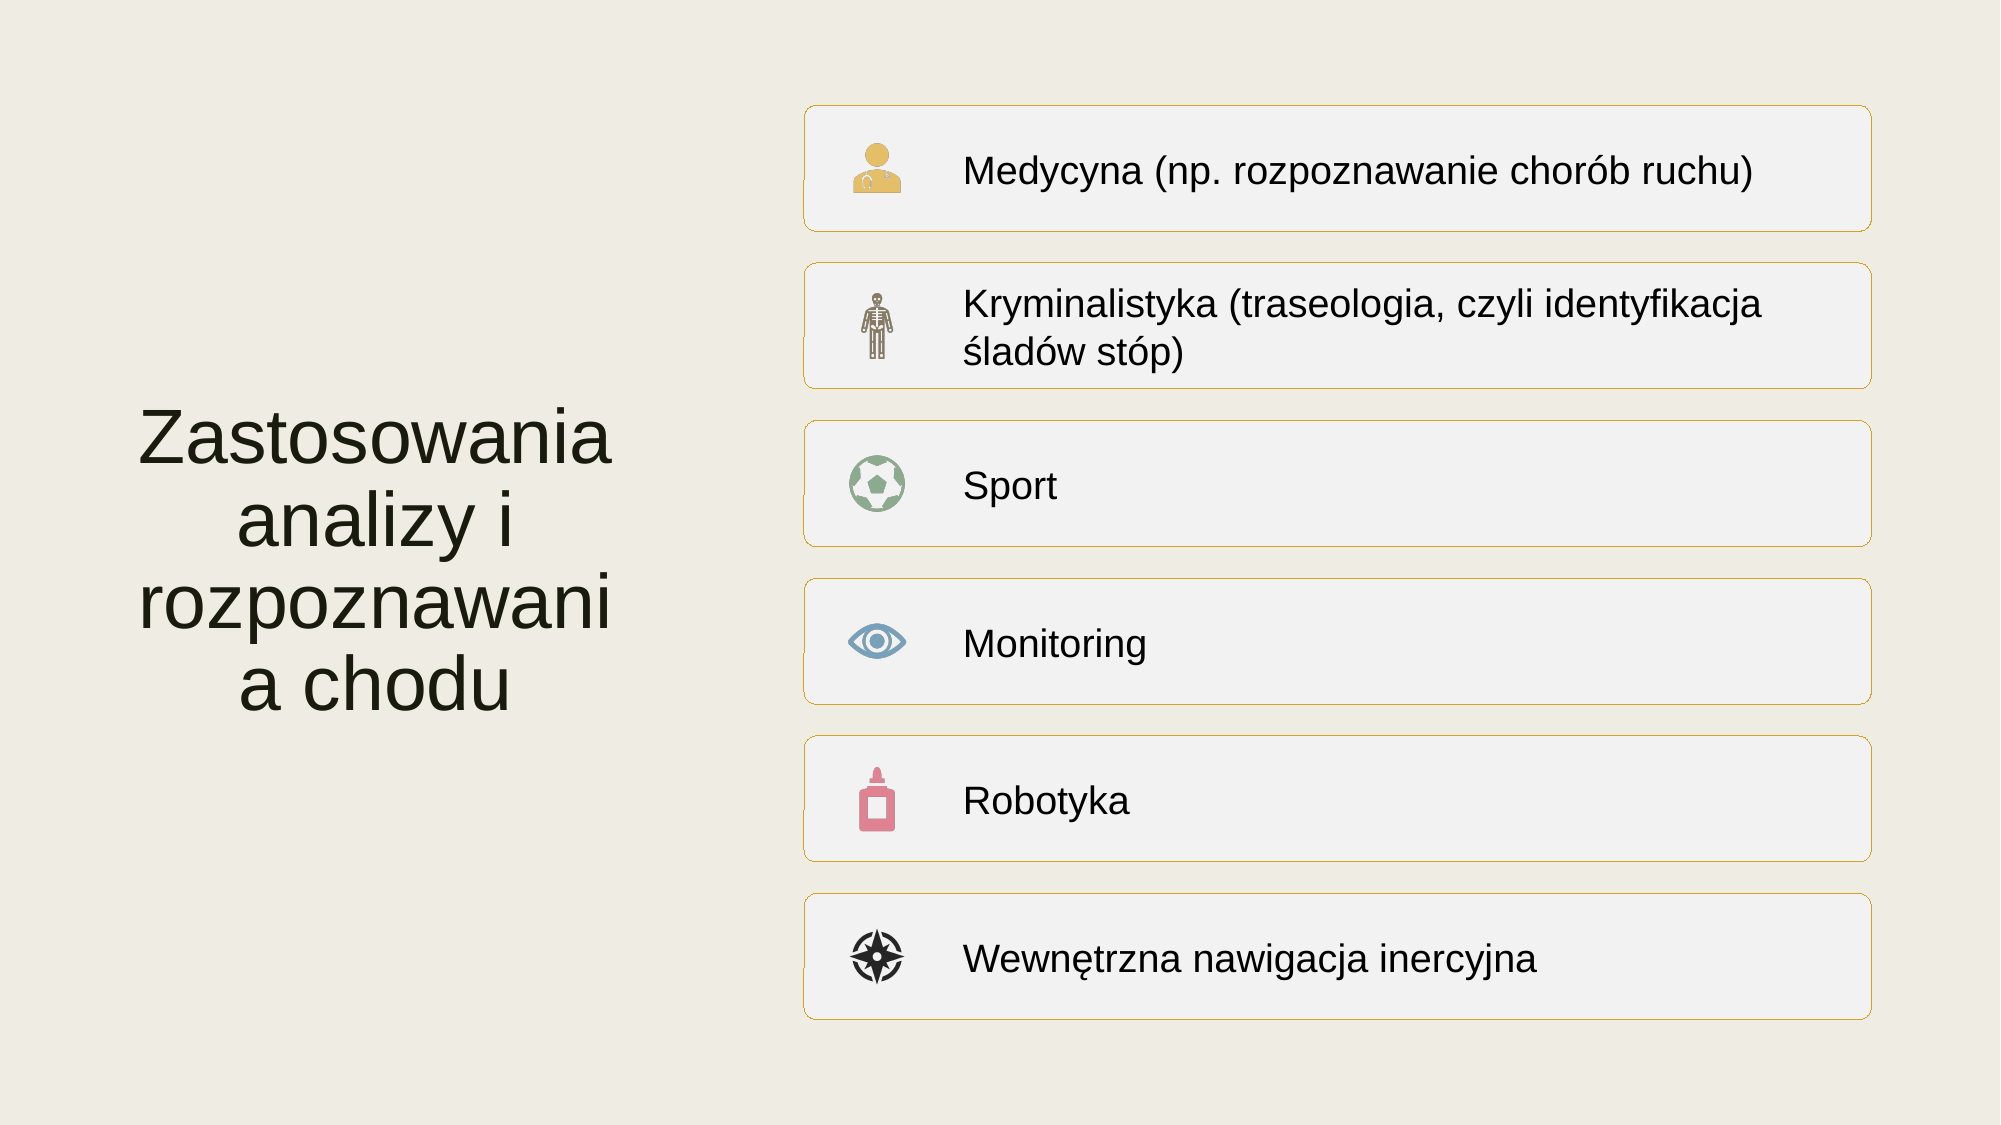

# Zastosowania analizy i rozpoznawania chodu
Medycyna (np. rozpoznawanie chorób ruchu)
Kryminalistyka (traseologia, czyli identyfikacja śladów stóp)
Sport
Monitoring
Robotyka
Wewnętrzna nawigacja inercyjna